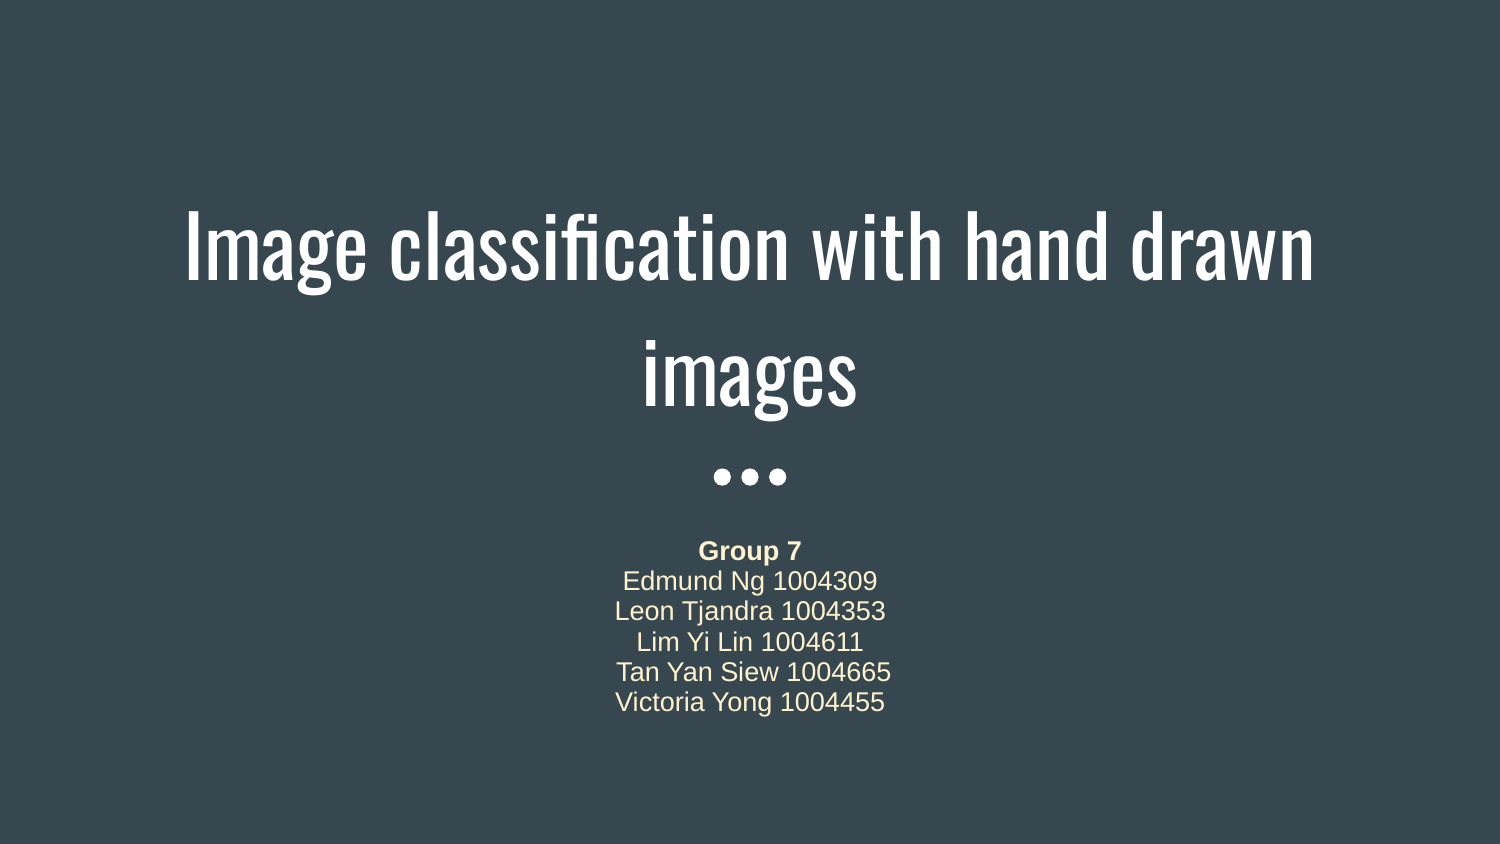

# Image classification with hand drawn images
Group 7
Edmund Ng 1004309
Leon Tjandra 1004353
Lim Yi Lin 1004611
 Tan Yan Siew 1004665
Victoria Yong 1004455